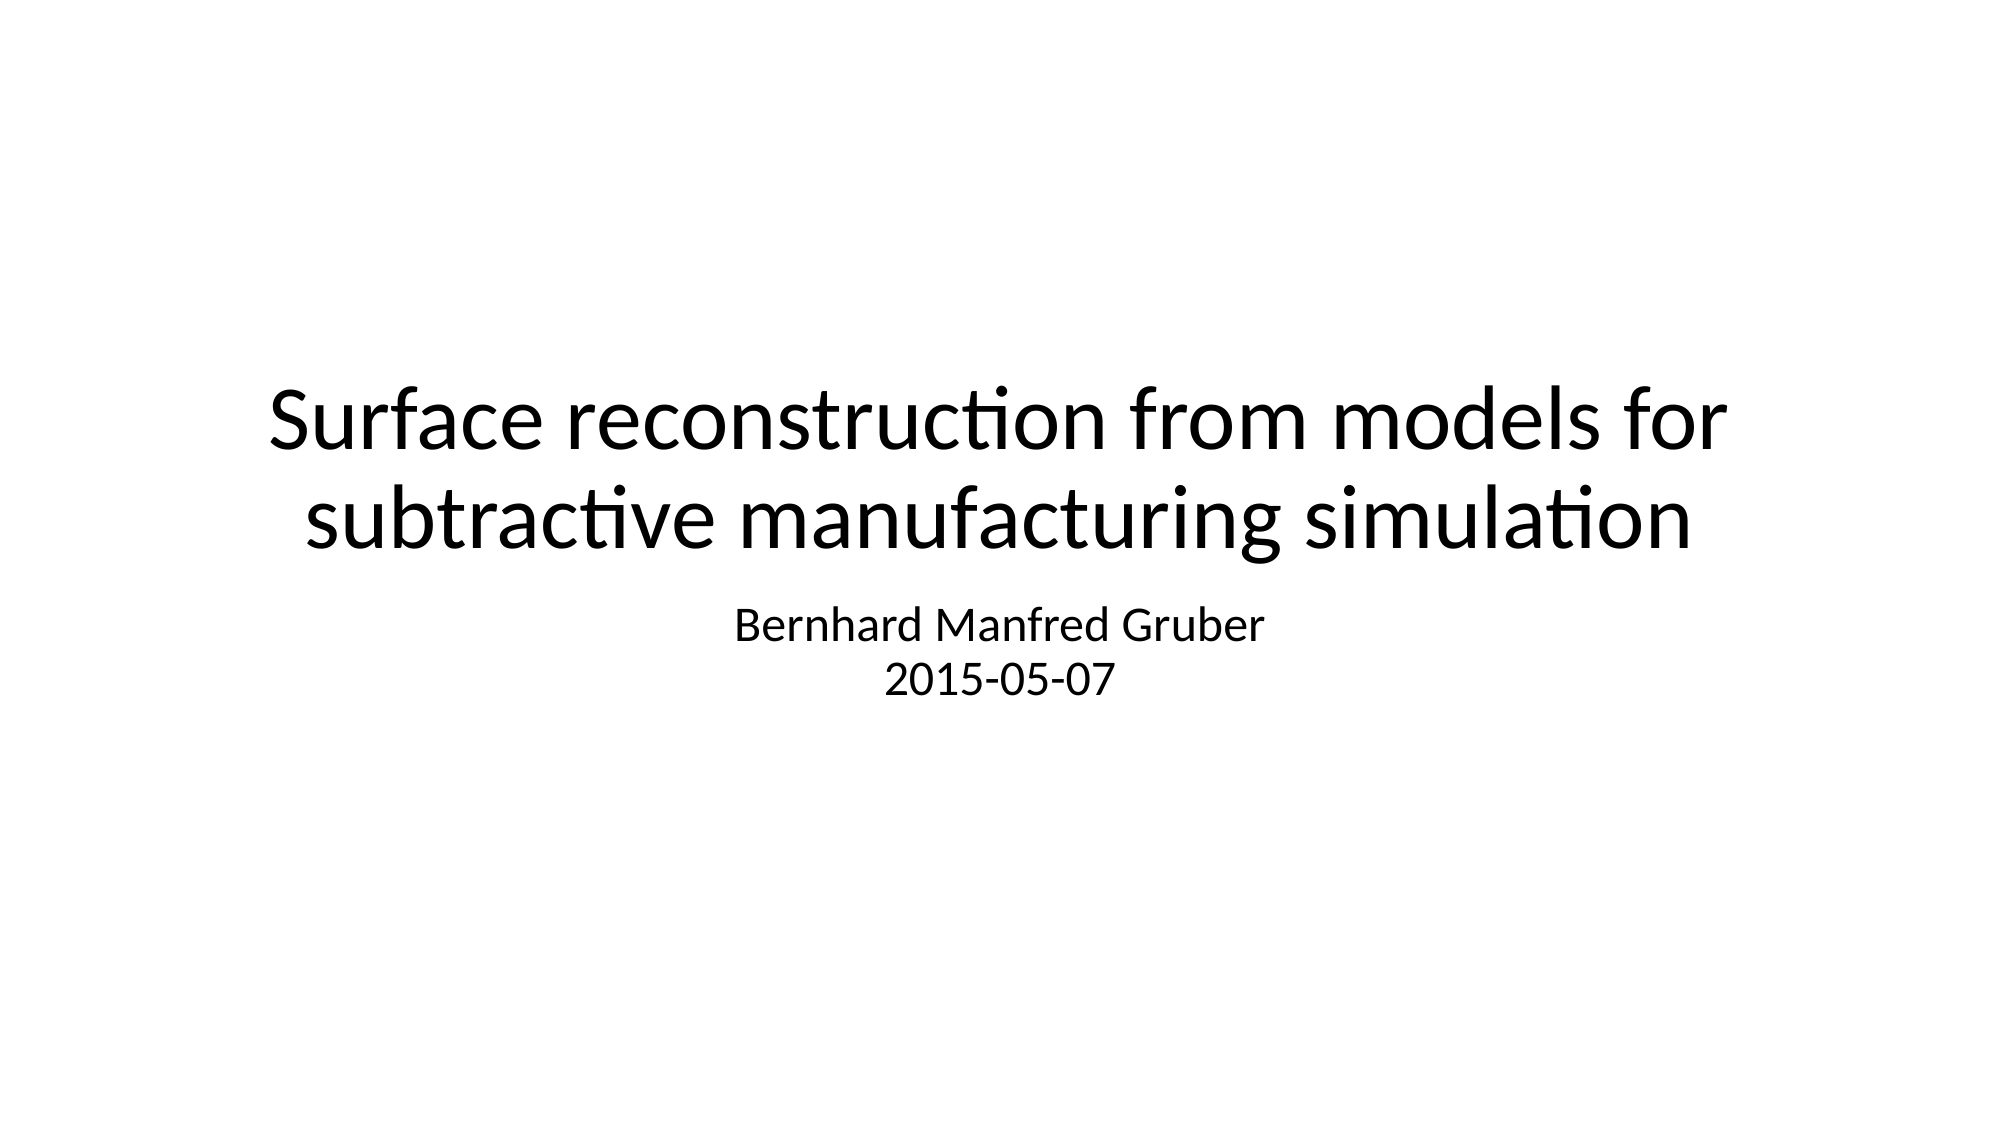

# Surface reconstruction from models for subtractive manufacturing simulation
Bernhard Manfred Gruber
2015-05-07